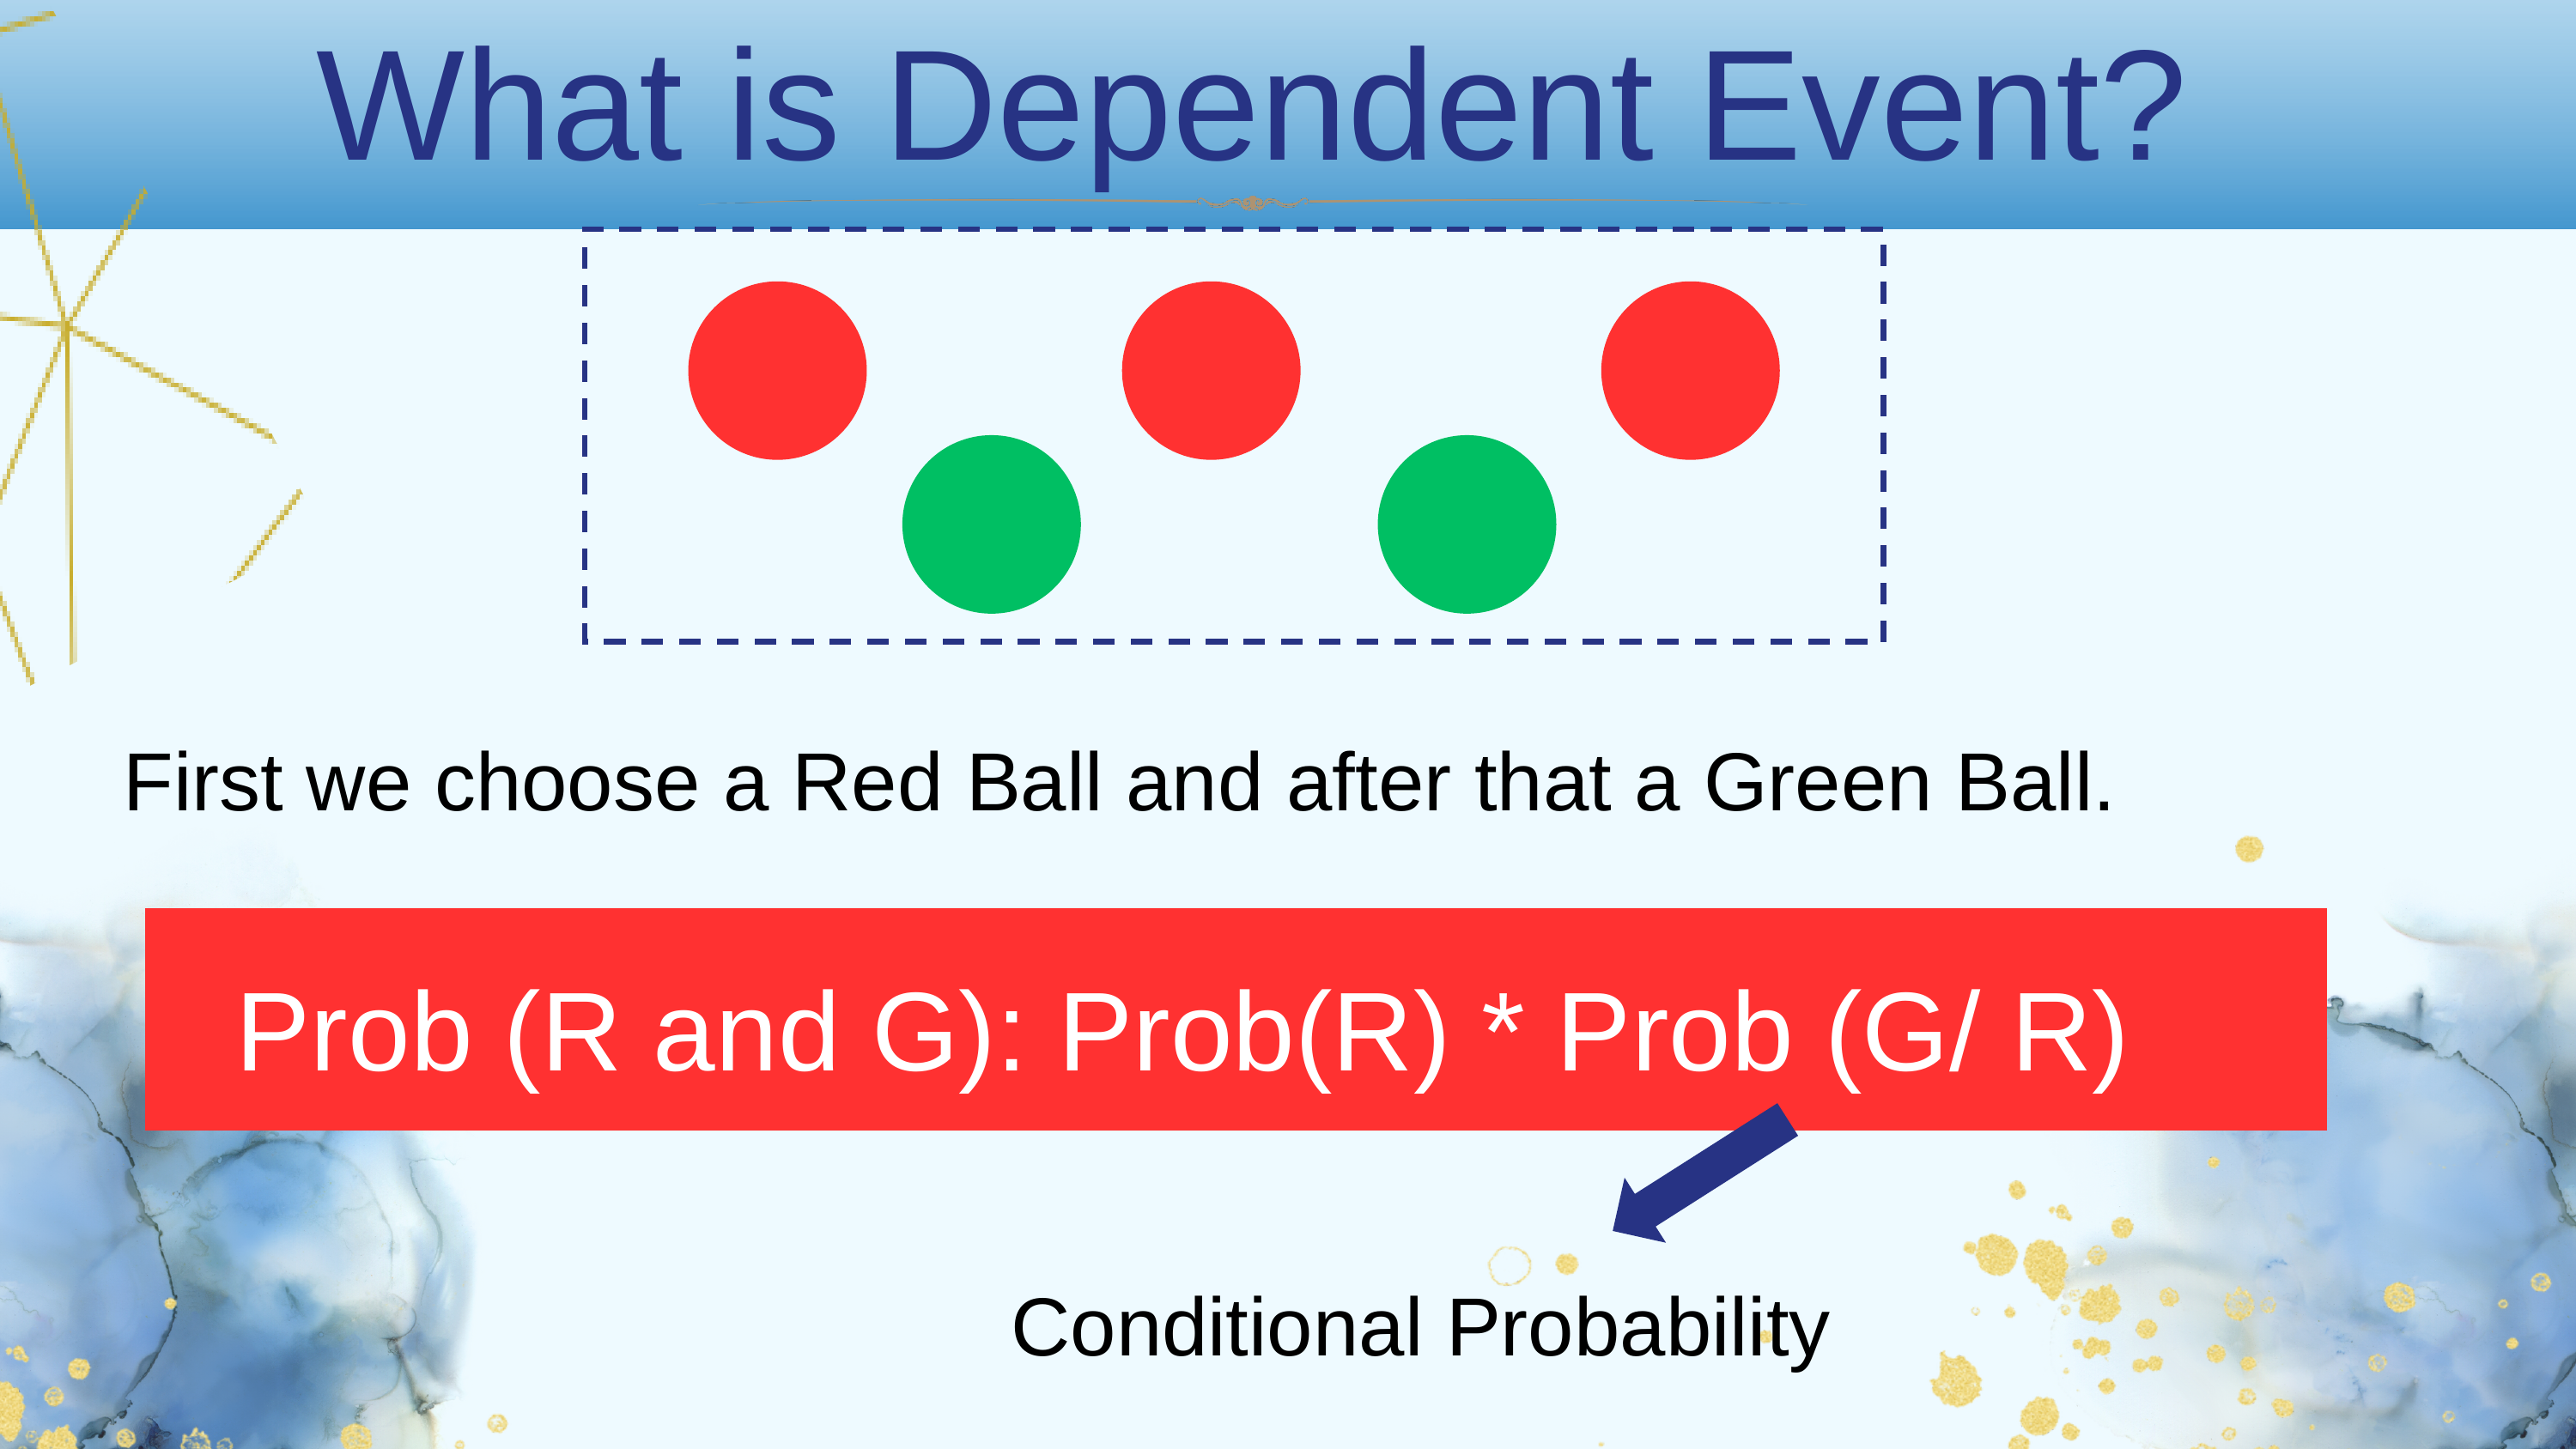

What is Dependent Event?

First we choose a Red Ball and after that a Green Ball.

Prob (R and G): Prob(R) * Prob (G/ R)

Conditional Probability